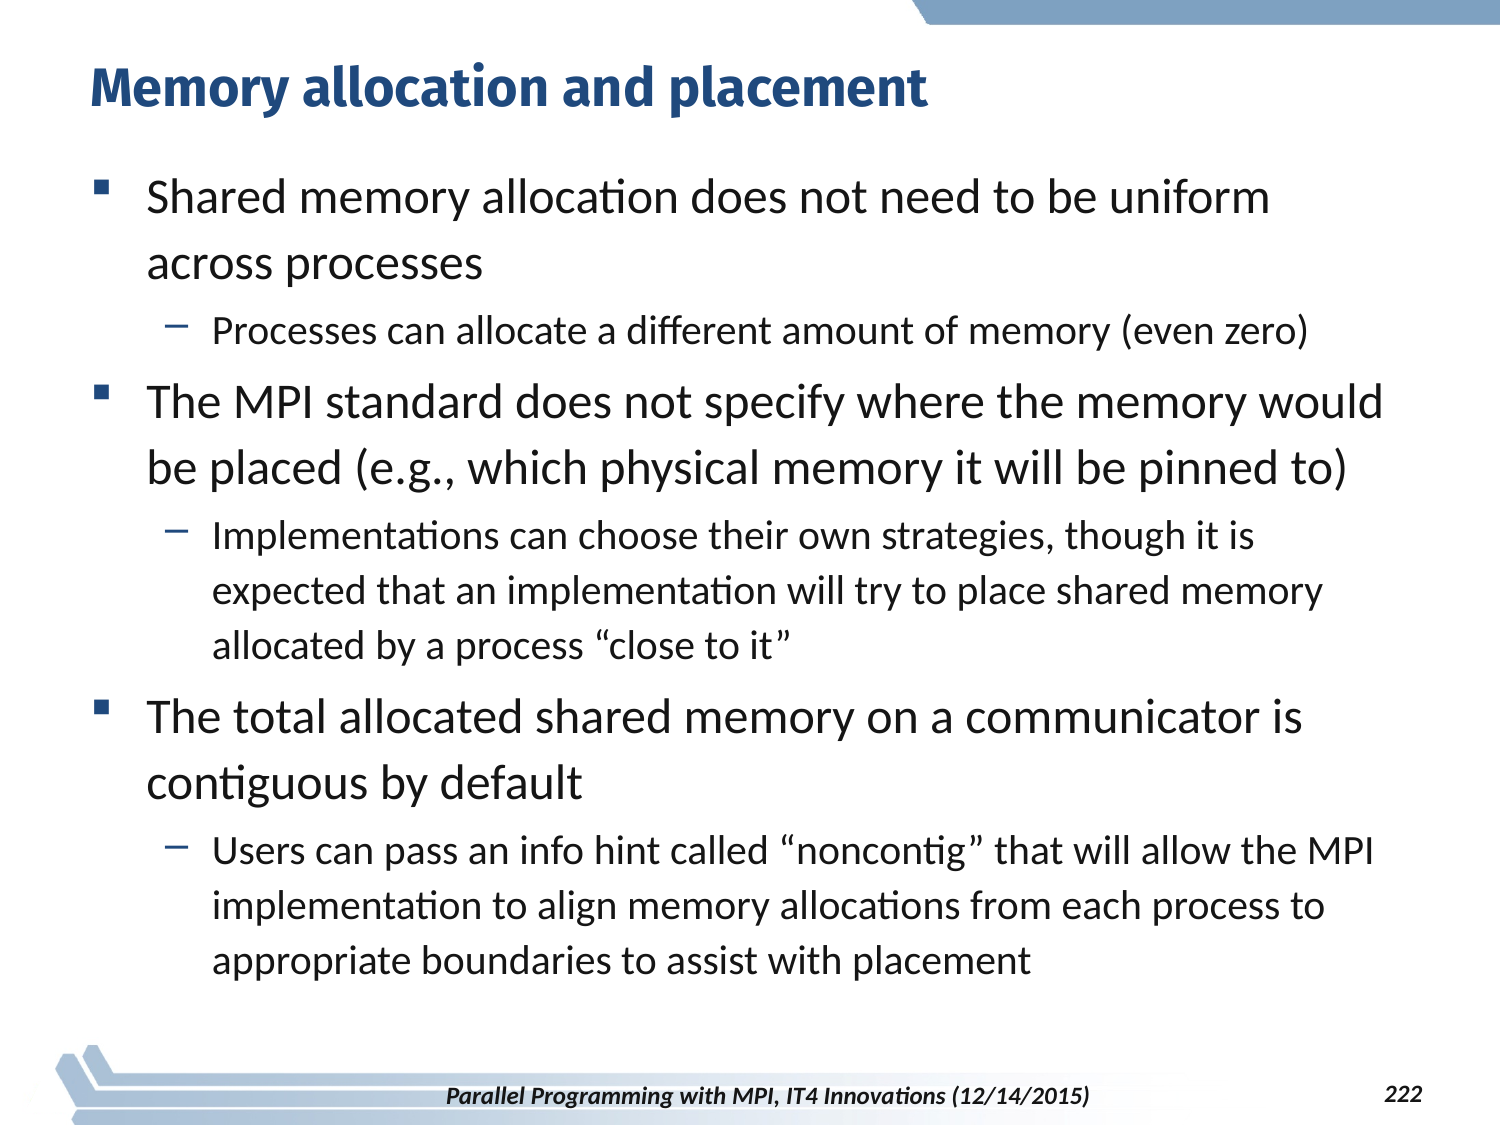

# Memory allocation and placement
Shared memory allocation does not need to be uniform across processes
Processes can allocate a different amount of memory (even zero)
The MPI standard does not specify where the memory would be placed (e.g., which physical memory it will be pinned to)
Implementations can choose their own strategies, though it is expected that an implementation will try to place shared memory allocated by a process “close to it”
The total allocated shared memory on a communicator is contiguous by default
Users can pass an info hint called “noncontig” that will allow the MPI implementation to align memory allocations from each process to appropriate boundaries to assist with placement
222
Parallel Programming with MPI, IT4 Innovations (12/14/2015)